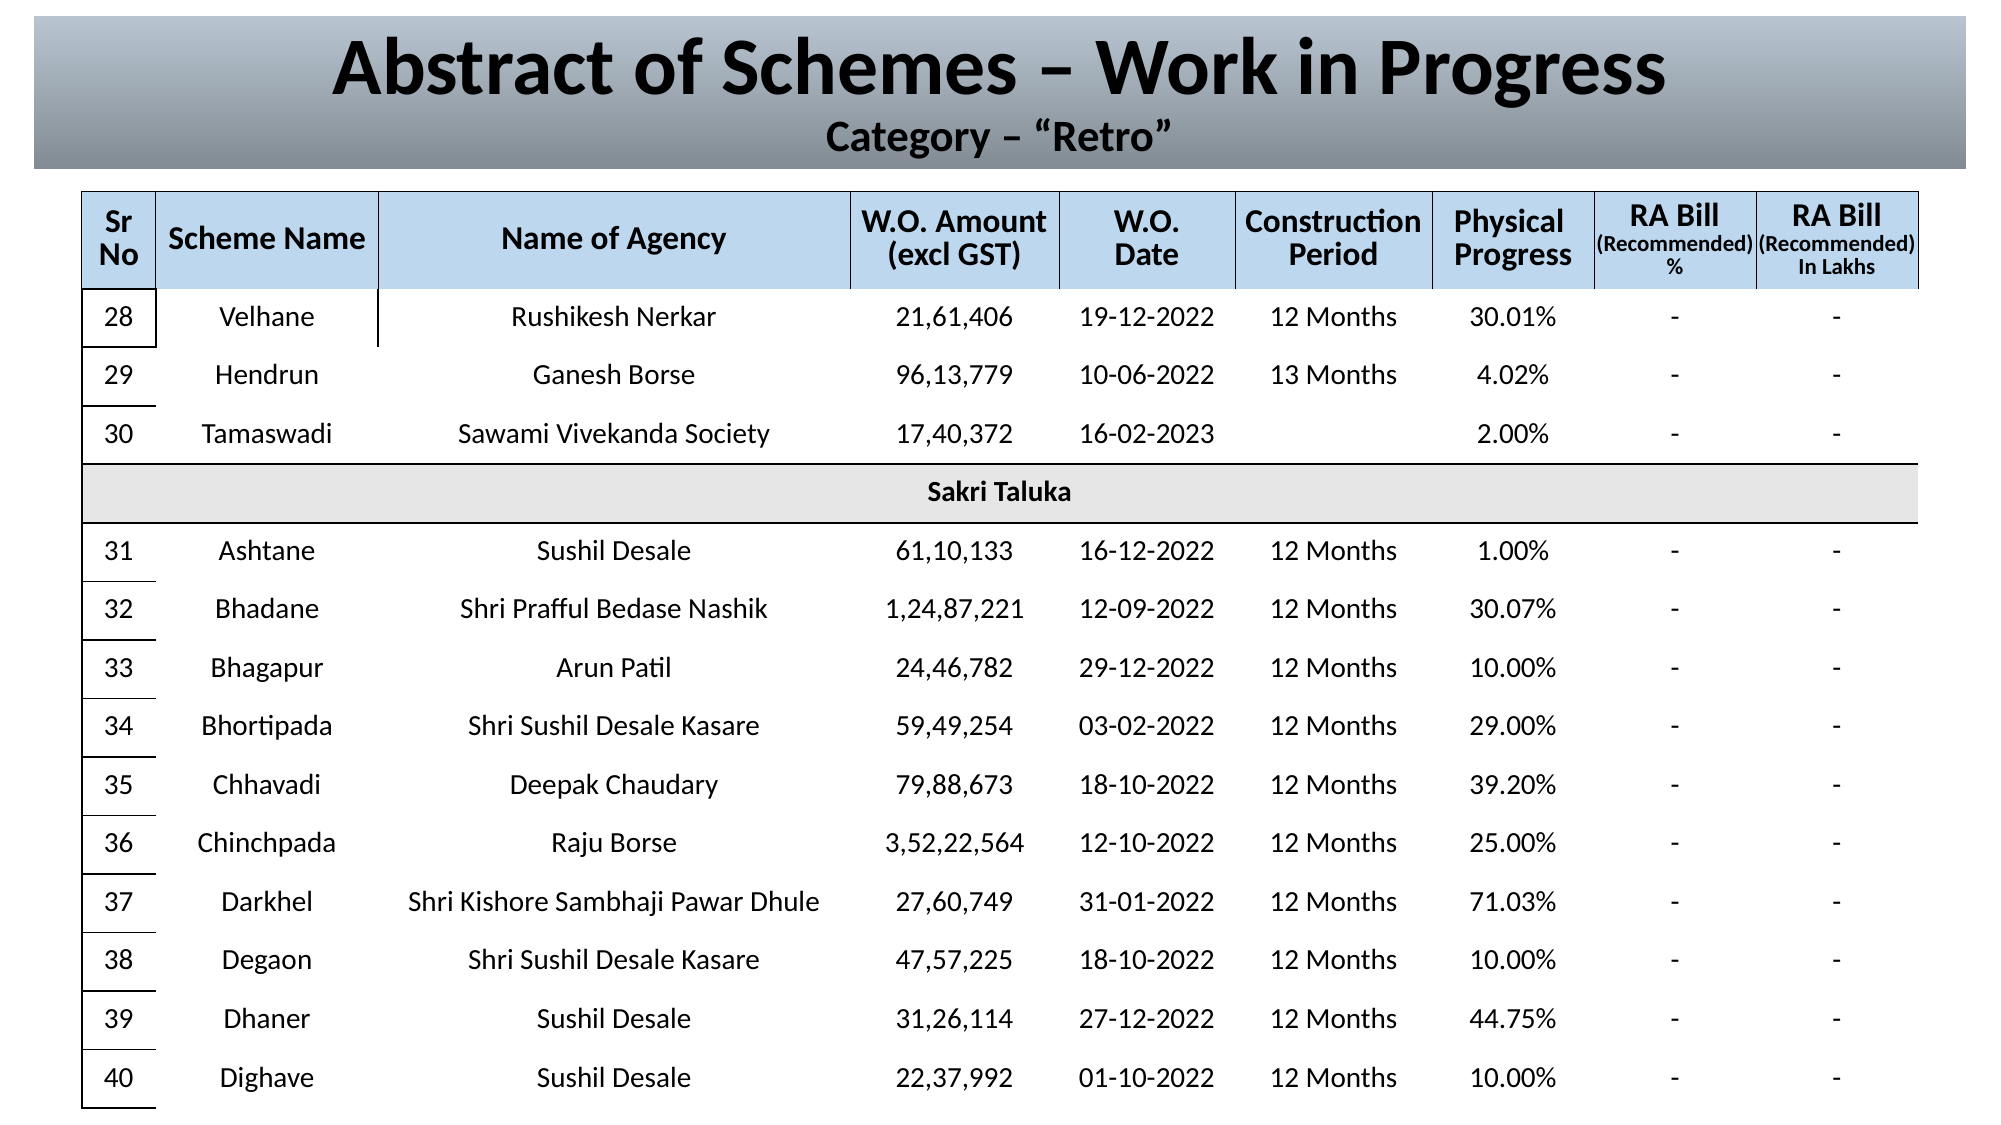

# Abstract of Schemes – Work in Progress Category – “Retro”
| Sr No | Scheme Name | Name of Agency | W.O. Amount (excl GST) | W.O. Date | Construction Period | Physical Progress | RA Bill (Recommended) % | RA Bill (Recommended) In Lakhs |
| --- | --- | --- | --- | --- | --- | --- | --- | --- |
| 28 | Velhane | Rushikesh Nerkar | 21,61,406 | 19-12-2022 | 12 Months | 30.01% | - | - |
| --- | --- | --- | --- | --- | --- | --- | --- | --- |
| 29 | Hendrun | Ganesh Borse | 96,13,779 | 10-06-2022 | 13 Months | 4.02% | - | - |
| 30 | Tamaswadi | Sawami Vivekanda Society | 17,40,372 | 16-02-2023 |  | 2.00% | - | - |
| Sakri Taluka | Sakri Taluka |  |  |  |  |  |  |  |
| 31 | Ashtane | Sushil Desale | 61,10,133 | 16-12-2022 | 12 Months | 1.00% | - | - |
| 32 | Bhadane | Shri Prafful Bedase Nashik | 1,24,87,221 | 12-09-2022 | 12 Months | 30.07% | - | - |
| 33 | Bhagapur | Arun Patil | 24,46,782 | 29-12-2022 | 12 Months | 10.00% | - | - |
| 34 | Bhortipada | Shri Sushil Desale Kasare | 59,49,254 | 03-02-2022 | 12 Months | 29.00% | - | - |
| 35 | Chhavadi | Deepak Chaudary | 79,88,673 | 18-10-2022 | 12 Months | 39.20% | - | - |
| 36 | Chinchpada | Raju Borse | 3,52,22,564 | 12-10-2022 | 12 Months | 25.00% | - | - |
| 37 | Darkhel | Shri Kishore Sambhaji Pawar Dhule | 27,60,749 | 31-01-2022 | 12 Months | 71.03% | - | - |
| 38 | Degaon | Shri Sushil Desale Kasare | 47,57,225 | 18-10-2022 | 12 Months | 10.00% | - | - |
| 39 | Dhaner | Sushil Desale | 31,26,114 | 27-12-2022 | 12 Months | 44.75% | - | - |
| 40 | Dighave | Sushil Desale | 22,37,992 | 01-10-2022 | 12 Months | 10.00% | - | - |